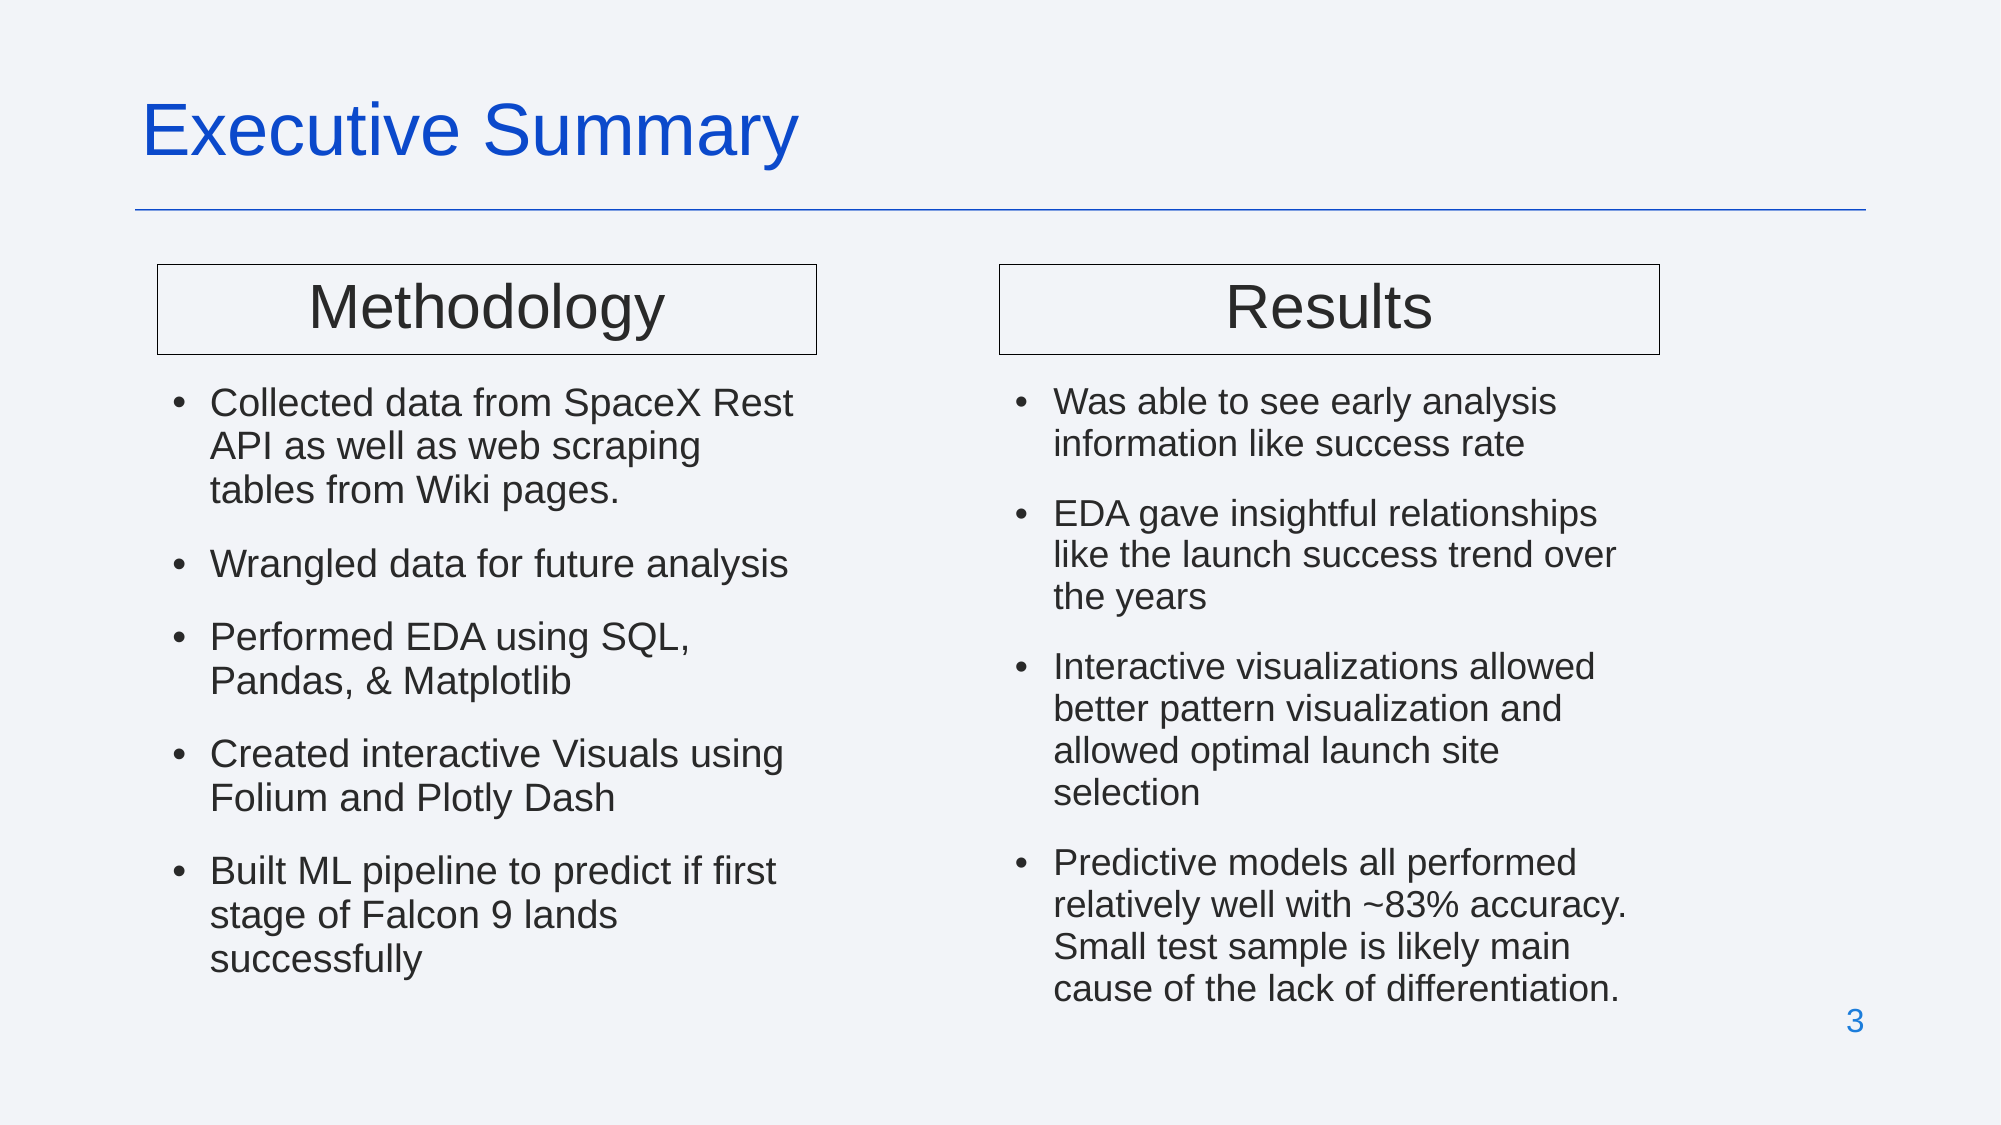

Executive Summary
Methodology
Results
Collected data from SpaceX Rest API as well as web scraping tables from Wiki pages.
Wrangled data for future analysis
Performed EDA using SQL, Pandas, & Matplotlib
Created interactive Visuals using Folium and Plotly Dash
Built ML pipeline to predict if first stage of Falcon 9 lands successfully
Was able to see early analysis information like success rate
EDA gave insightful relationships like the launch success trend over the years
Interactive visualizations allowed better pattern visualization and allowed optimal launch site selection
Predictive models all performed relatively well with ~83% accuracy. Small test sample is likely main cause of the lack of differentiation.
3